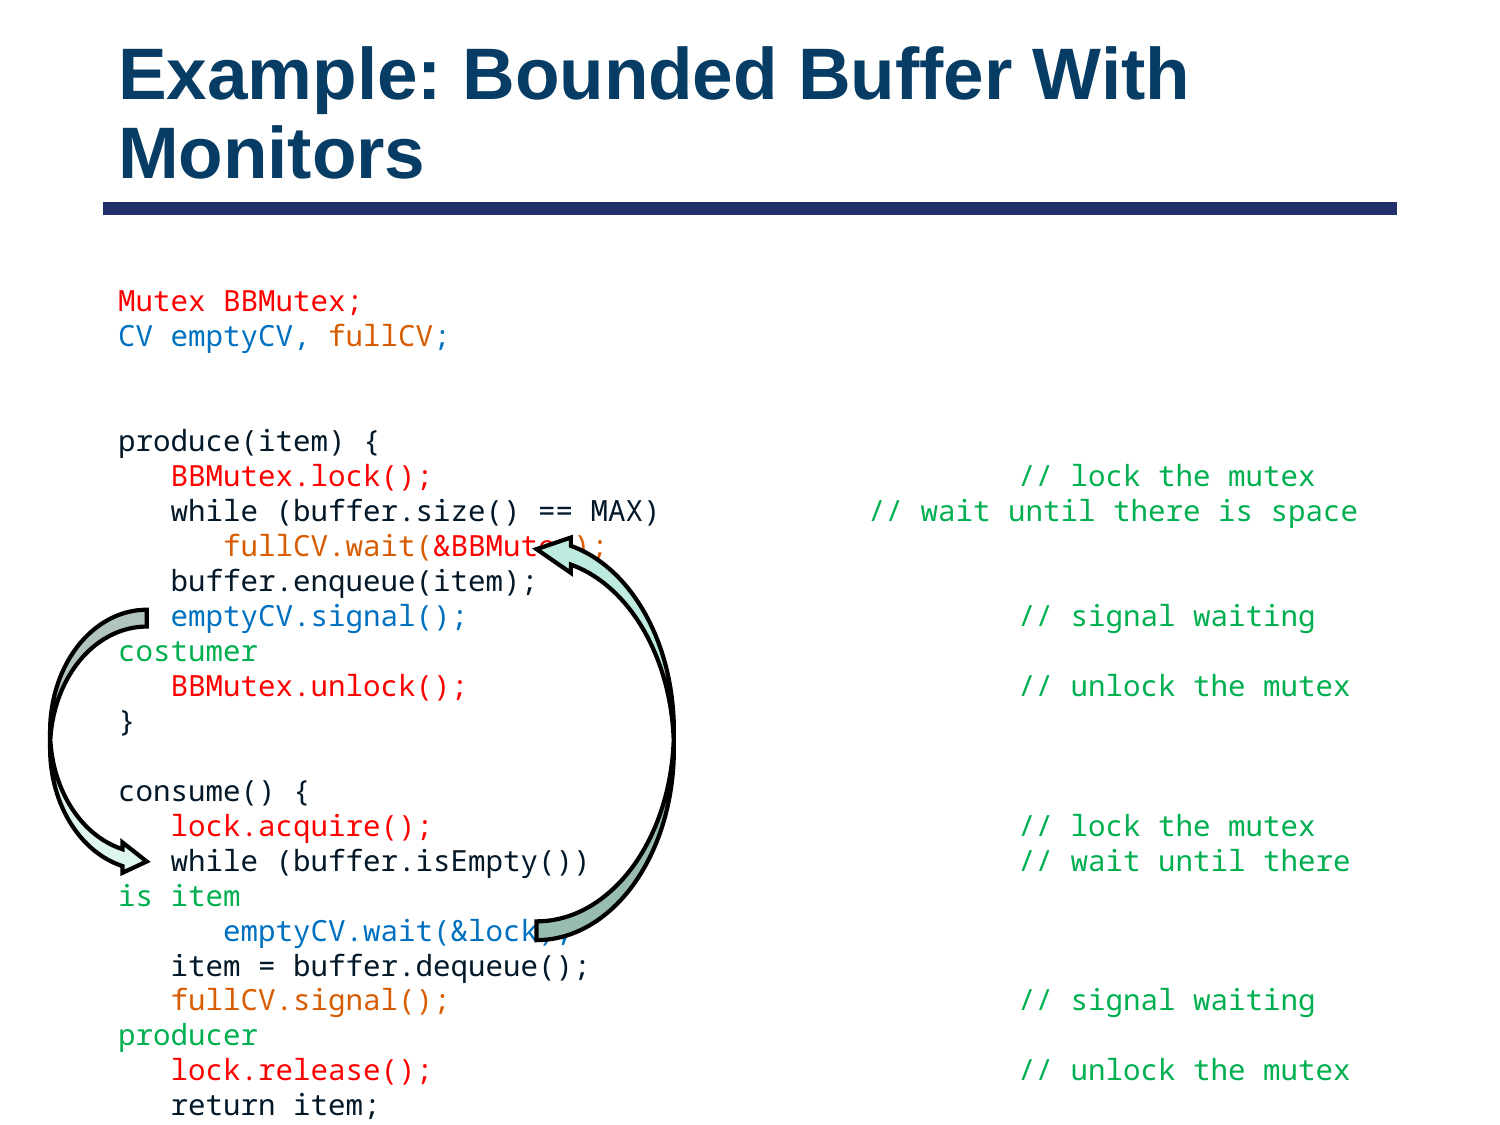

# Example: Bounded Buffer With Monitors
Mutex BBMutex;
CV emptyCV, fullCV;

produce(item) {
   BBMutex.lock();				// lock the mutex
   while (buffer.size() == MAX)		// wait until there is space
      fullCV.wait(&BBMutex);
   buffer.enqueue(item);
   emptyCV.signal();				// signal waiting costumer
   BBMutex.unlock();				// unlock the mutex
}

consume() {
   lock.acquire();				// lock the mutex
   while (buffer.isEmpty())			// wait until there is item
      emptyCV.wait(&lock);
   item = buffer.dequeue();
   fullCV.signal();				// signal waiting producer
   lock.release();				// unlock the mutex
   return item;
}